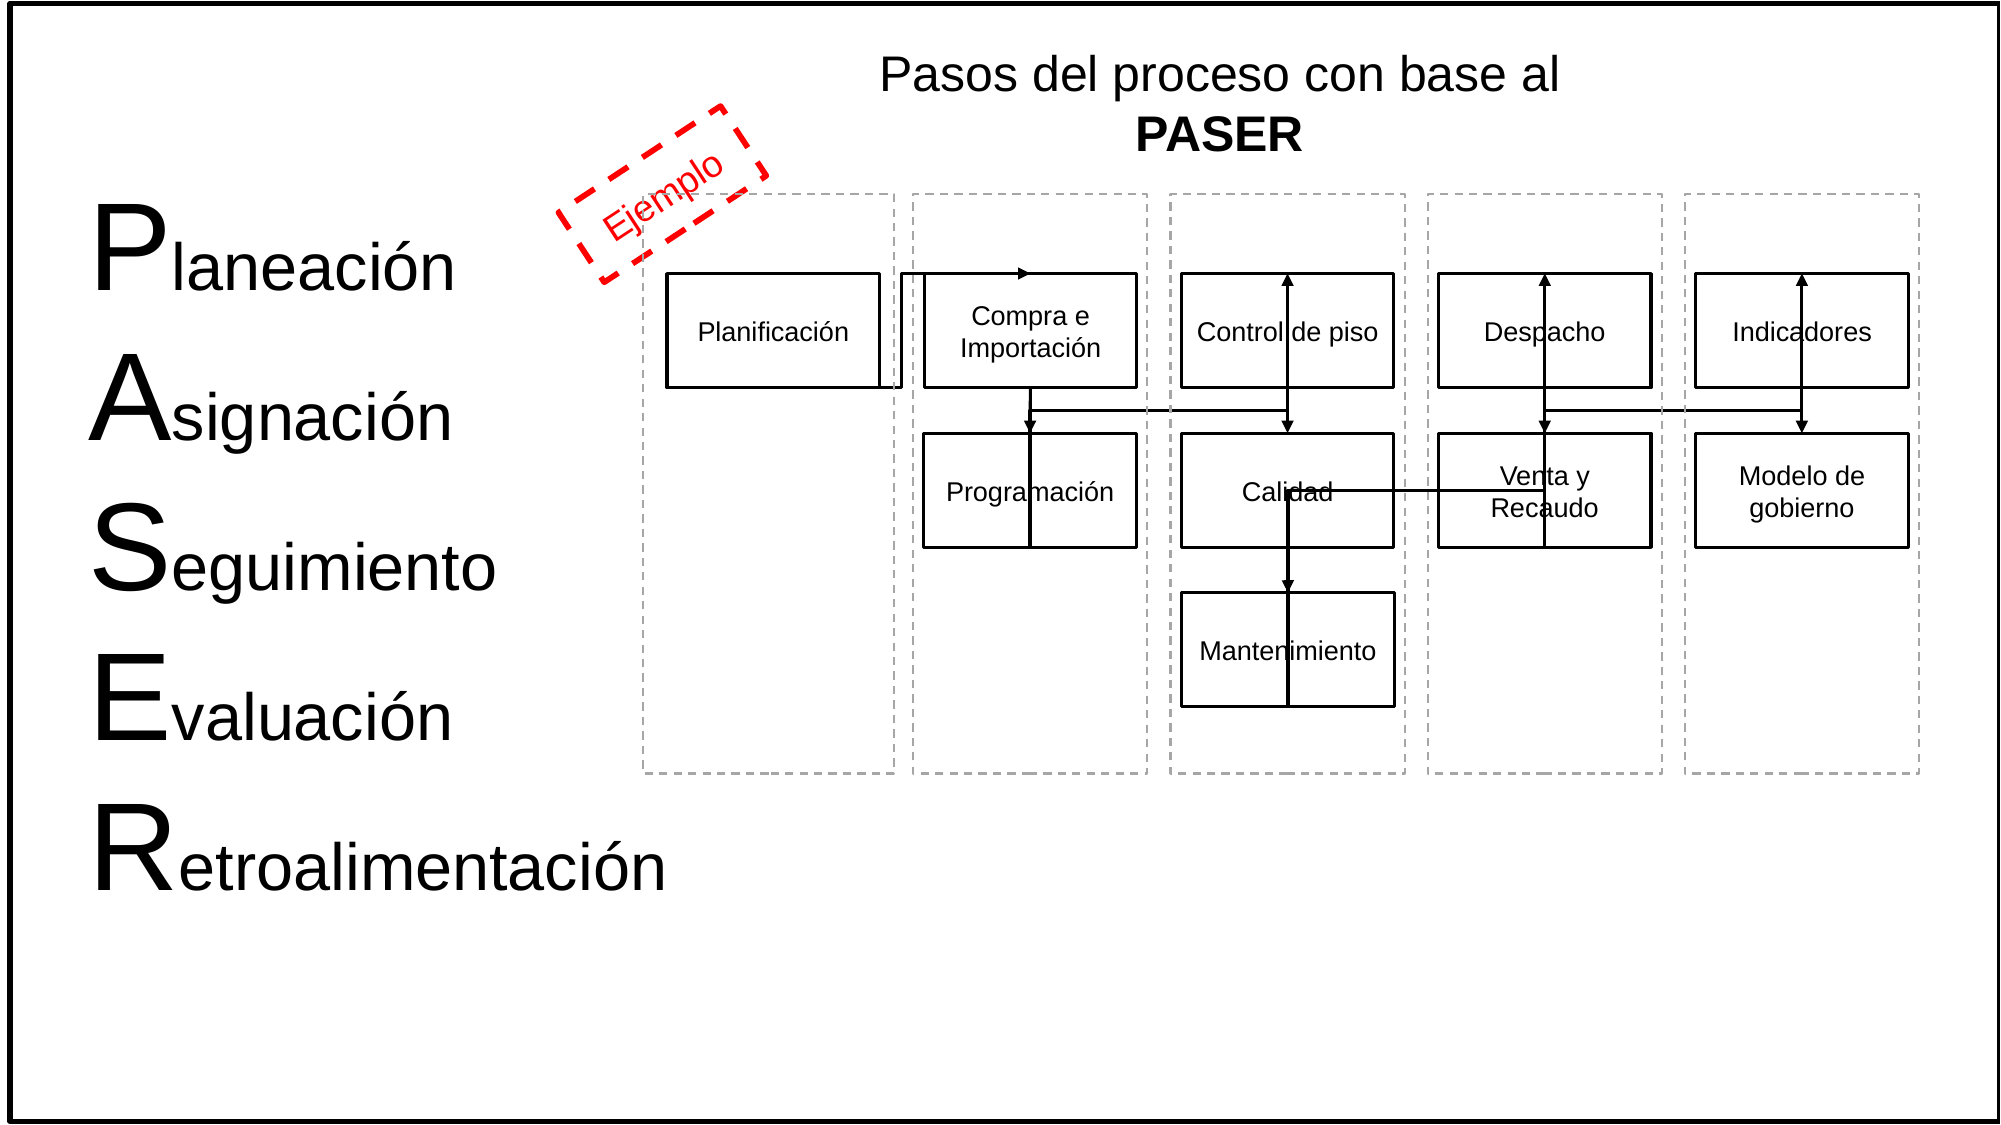

Pasos del proceso con base al PASER

Ejemplo
    Planeación
    Asignación
    Seguimiento
    Evaluación
    Retroalimentación

Planificación
Compra e Importación
Control de piso
Despacho
Indicadores
Programación
Calidad
Venta y Recaudo
Modelo de gobierno
Mantenimiento